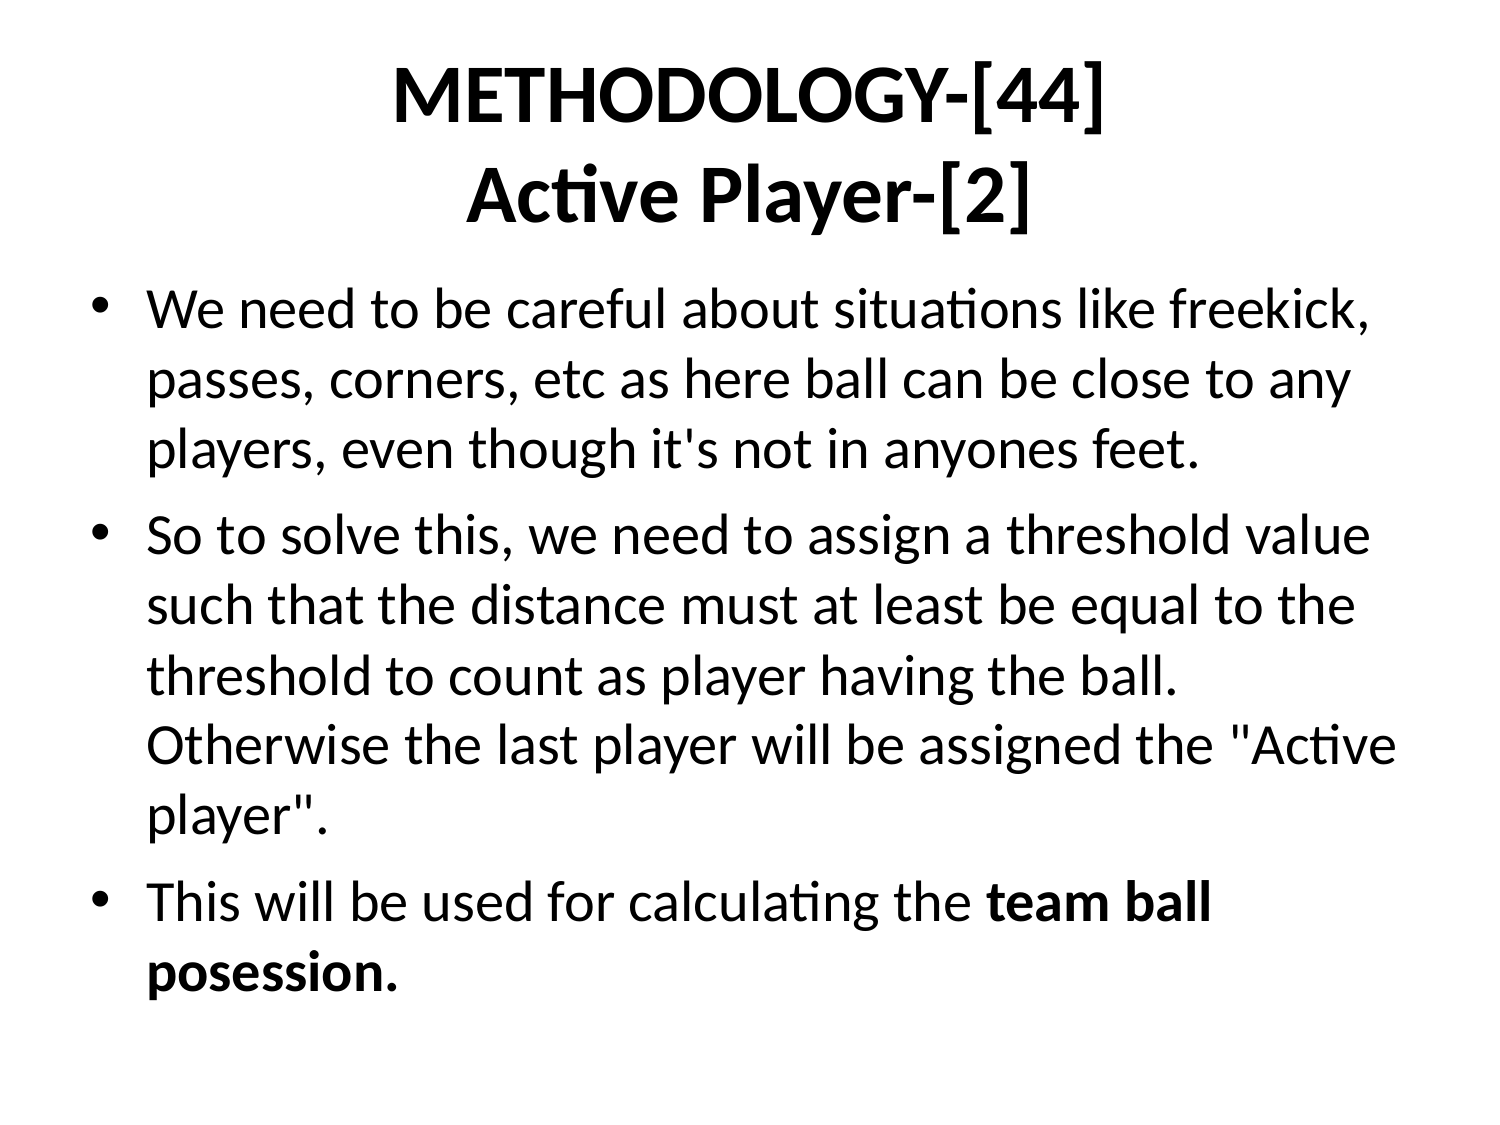

# METHODOLOGY-[44] Active Player-[2]
We need to be careful about situations like freekick, passes, corners, etc as here ball can be close to any players, even though it's not in anyones feet.
So to solve this, we need to assign a threshold value such that the distance must at least be equal to the threshold to count as player having the ball. Otherwise the last player will be assigned the "Active player".
This will be used for calculating the team ball posession.